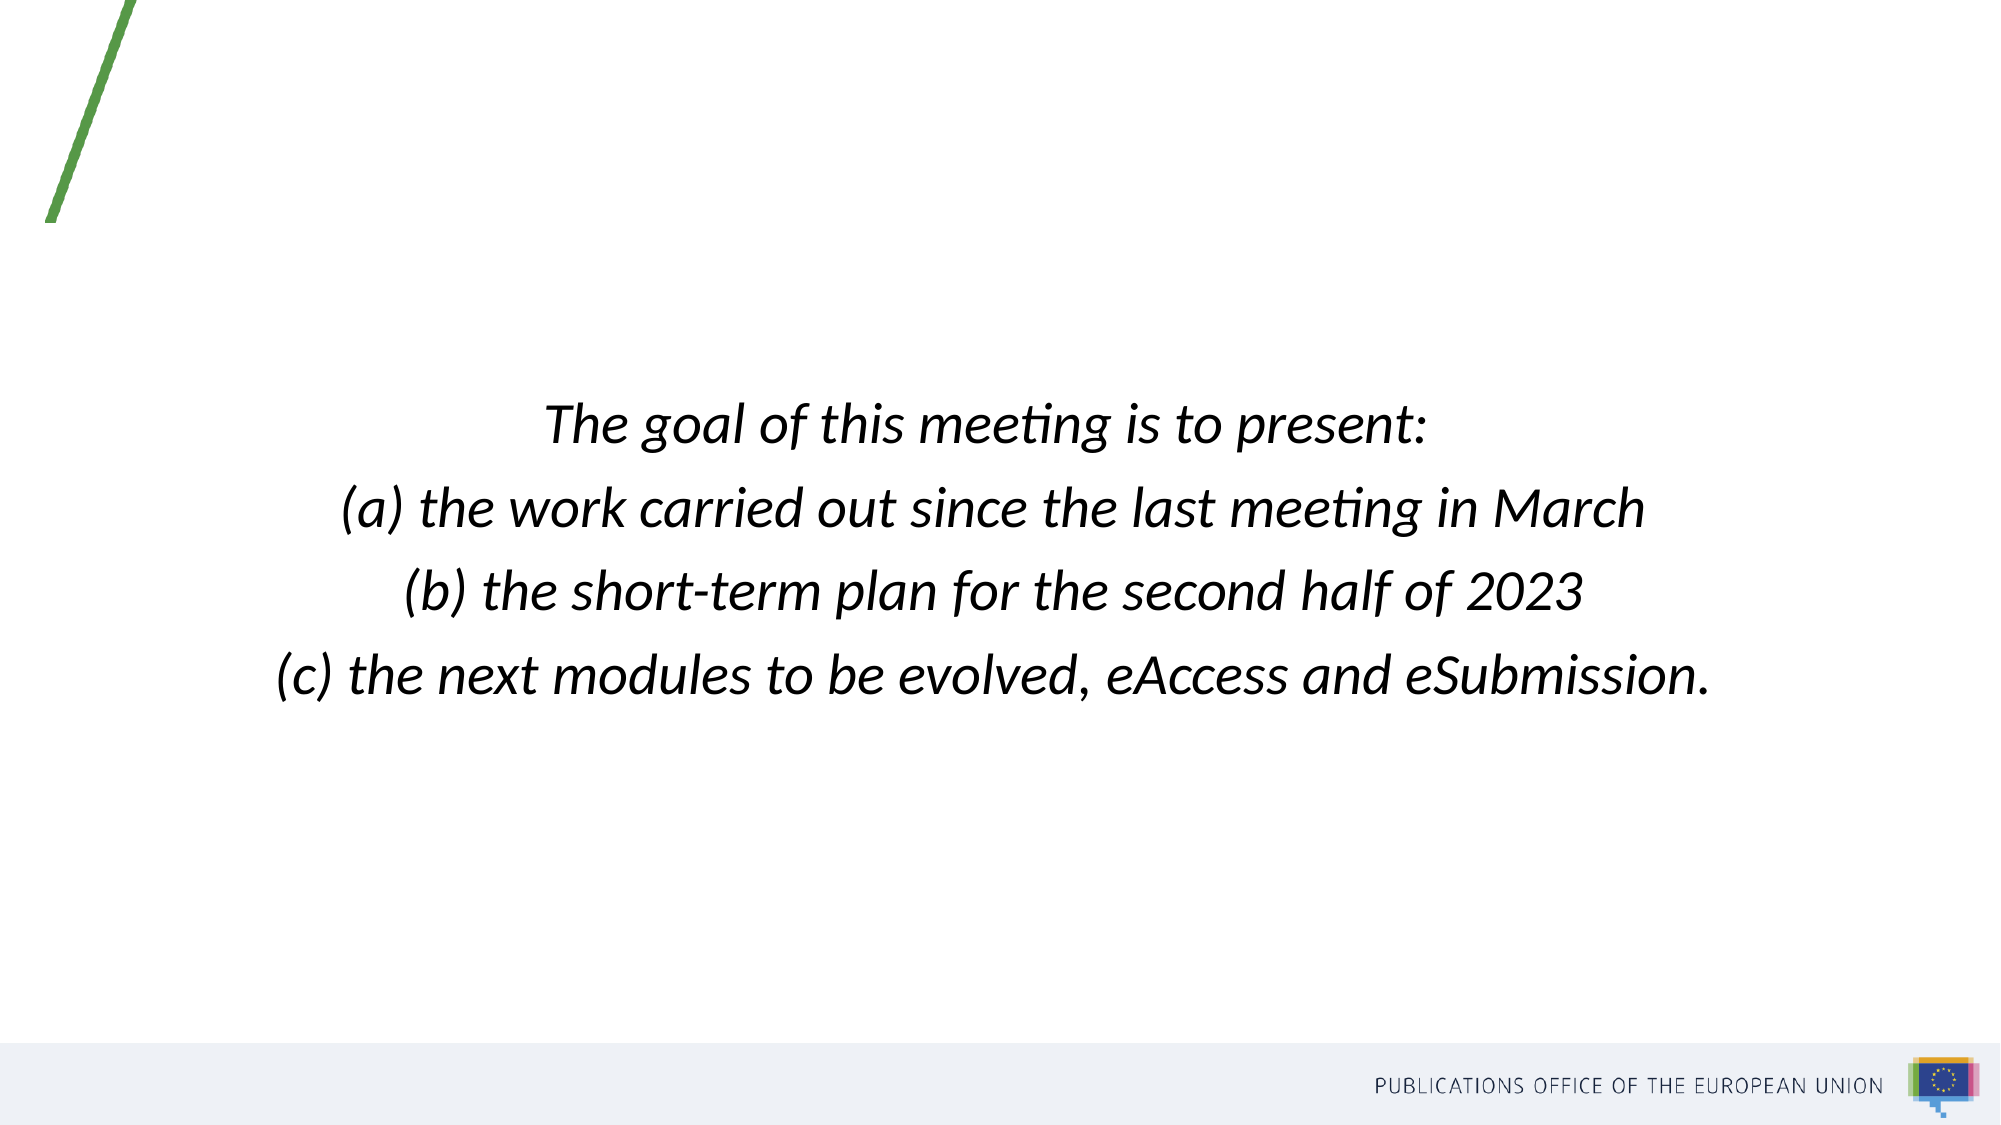

The goal of this meeting is to present:
(a) the work carried out since the last meeting in March
(b) the short-term plan for the second half of 2023
(c) the next modules to be evolved, eAccess and eSubmission.